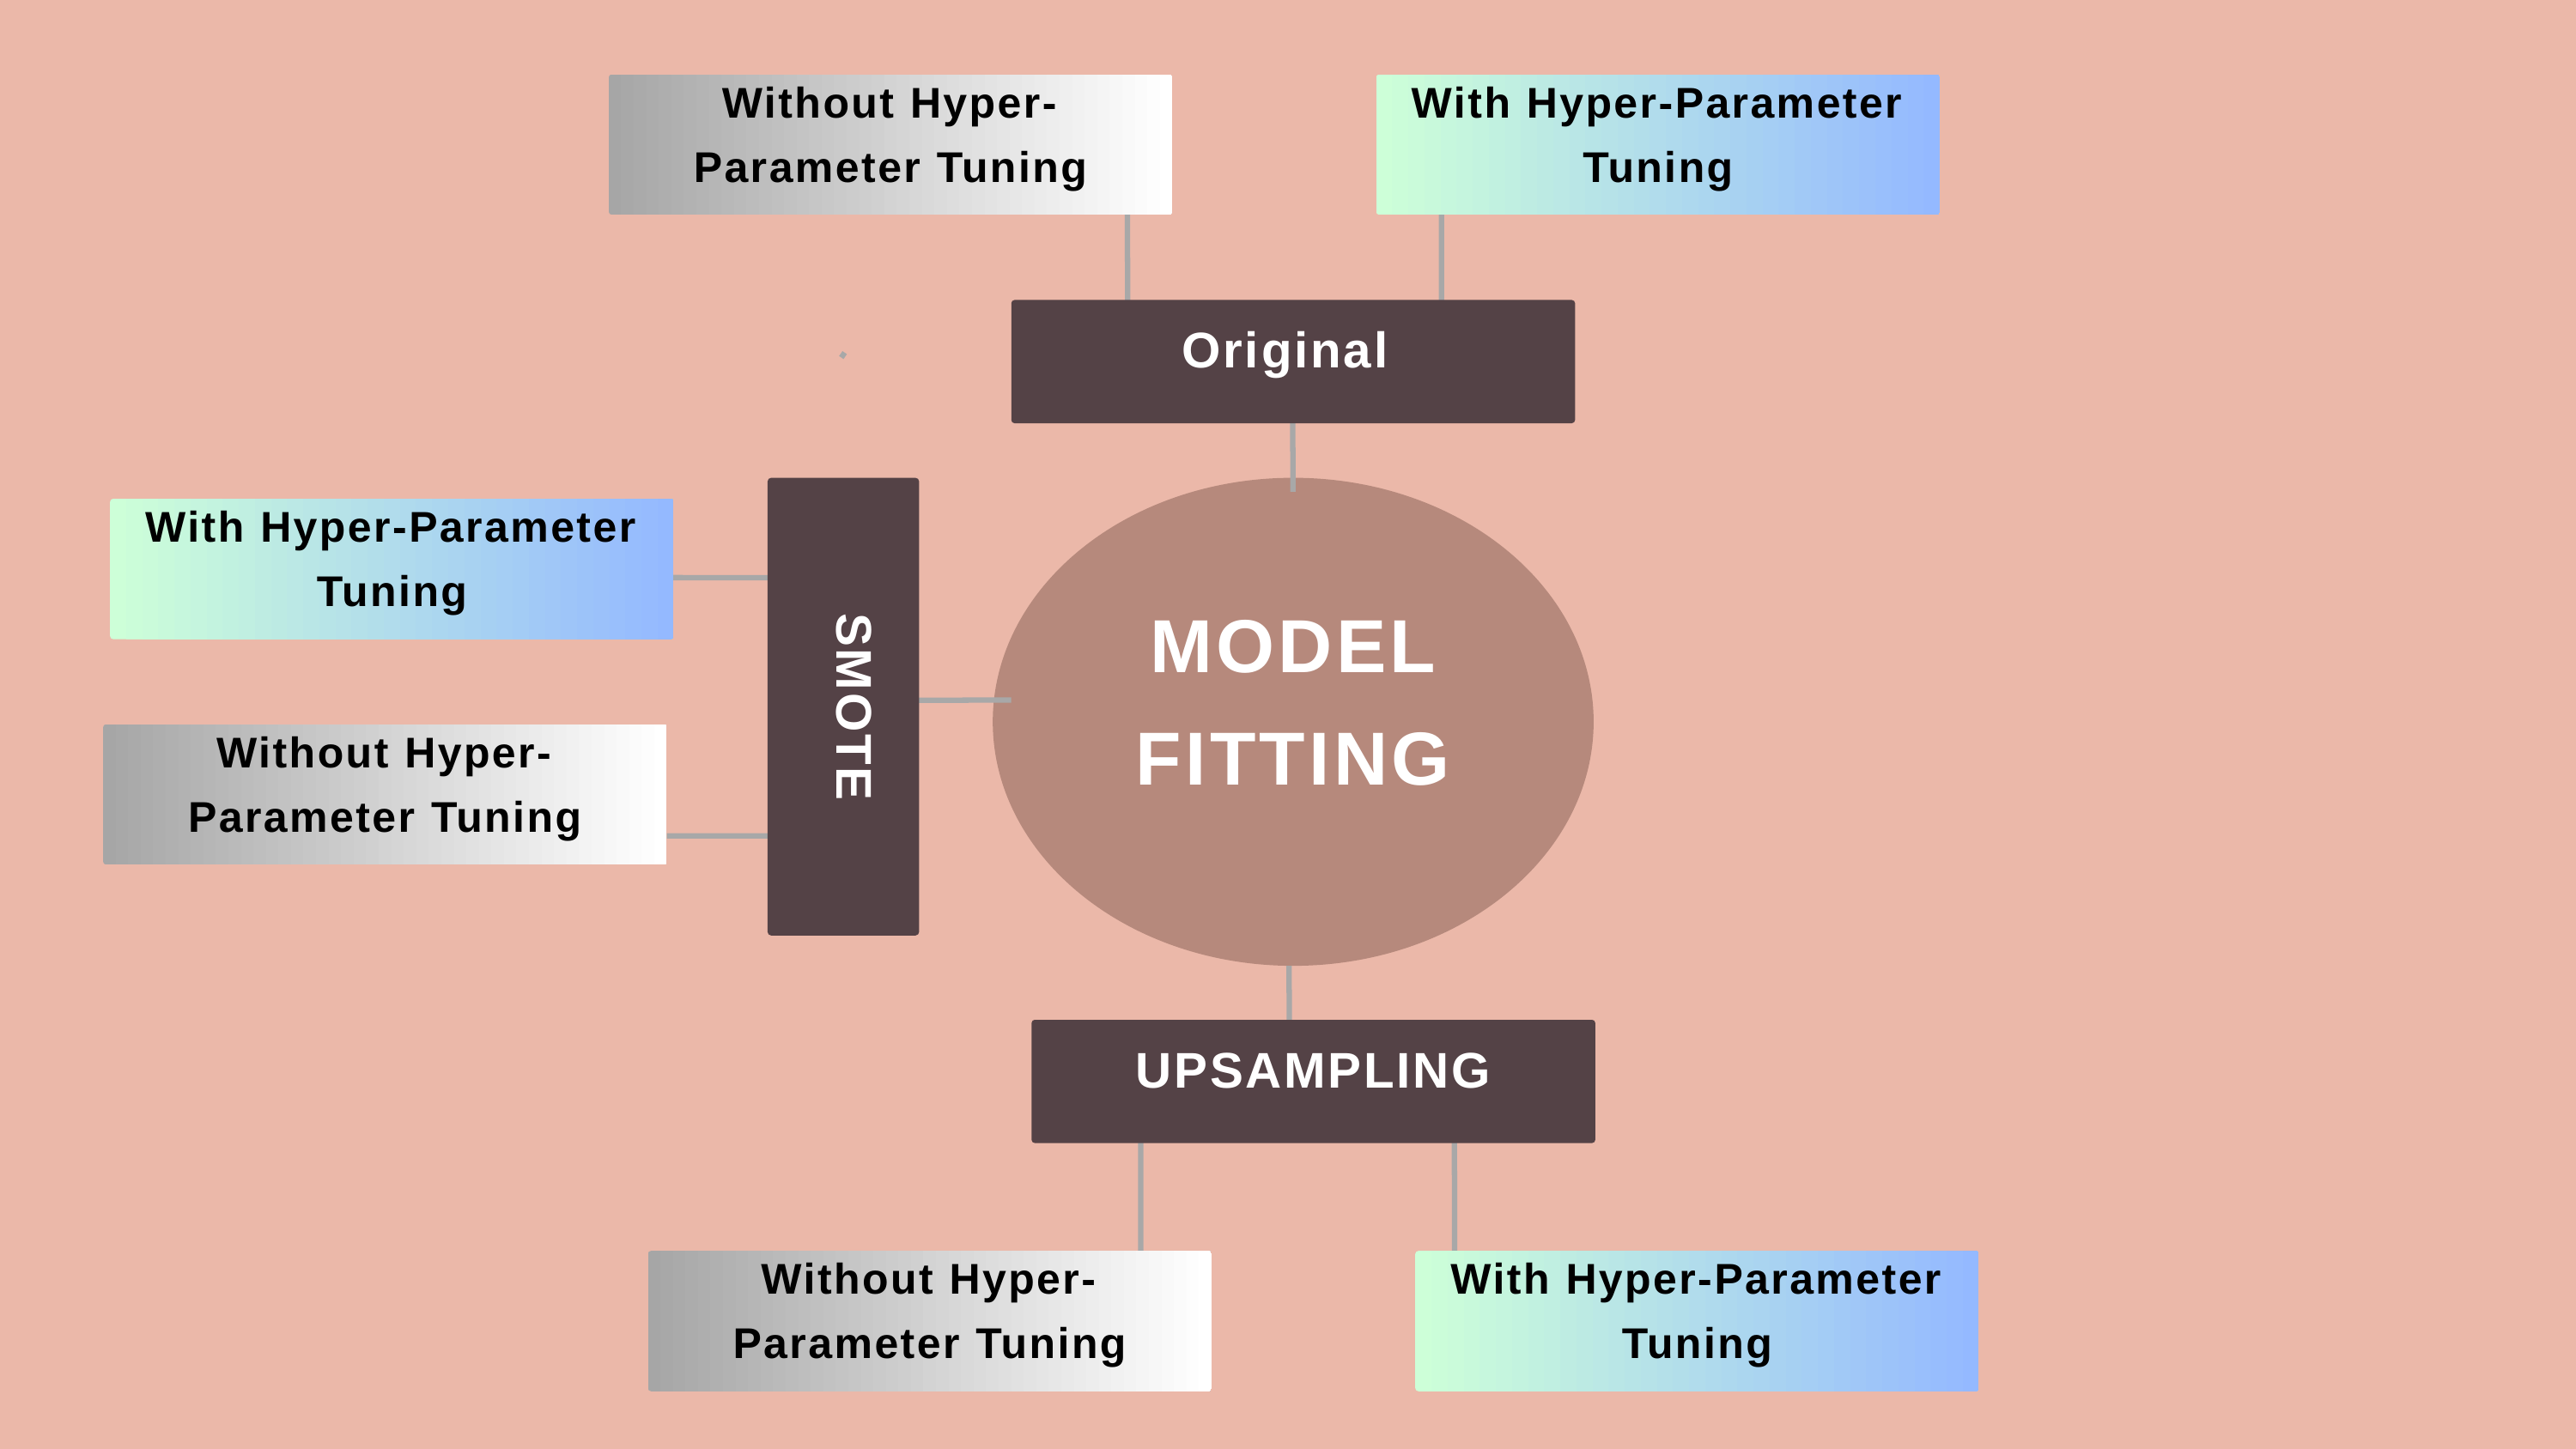

Without Hyper-Parameter Tuning

With Hyper-Parameter Tuning

Original

MODEL
FITTING

With Hyper-Parameter Tuning

SMOTE

Without Hyper-Parameter Tuning

UPSAMPLING

Without Hyper-Parameter Tuning

With Hyper-Parameter Tuning